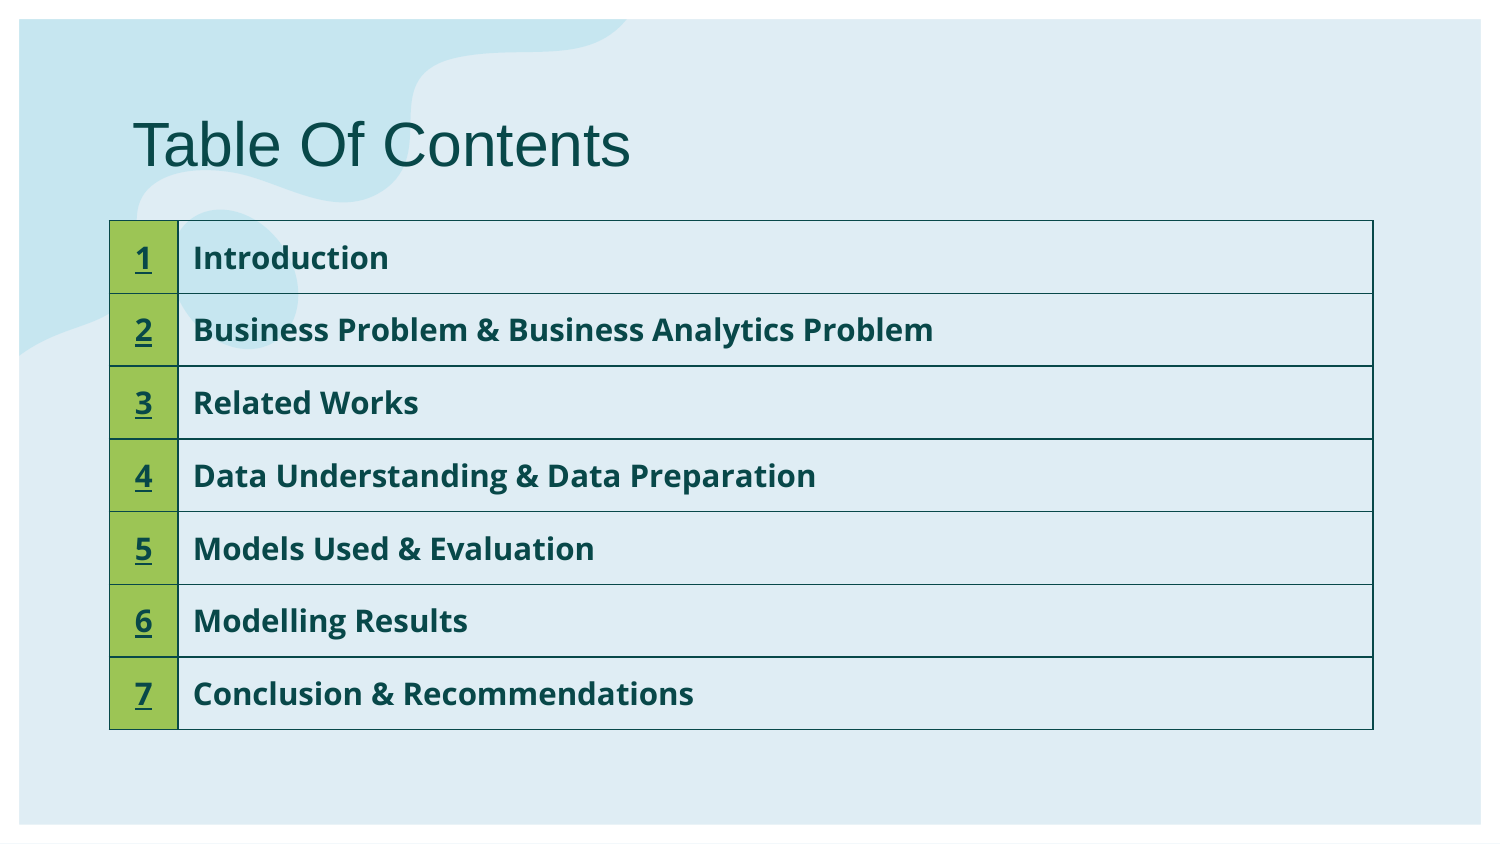

# Table Of Contents
| 1 | Introduction |
| --- | --- |
| 2 | Business Problem & Business Analytics Problem |
| 3 | Related Works |
| 4 | Data Understanding & Data Preparation |
| 5 | Models Used & Evaluation |
| 6 | Modelling Results |
| 7 | Conclusion & Recommendations |